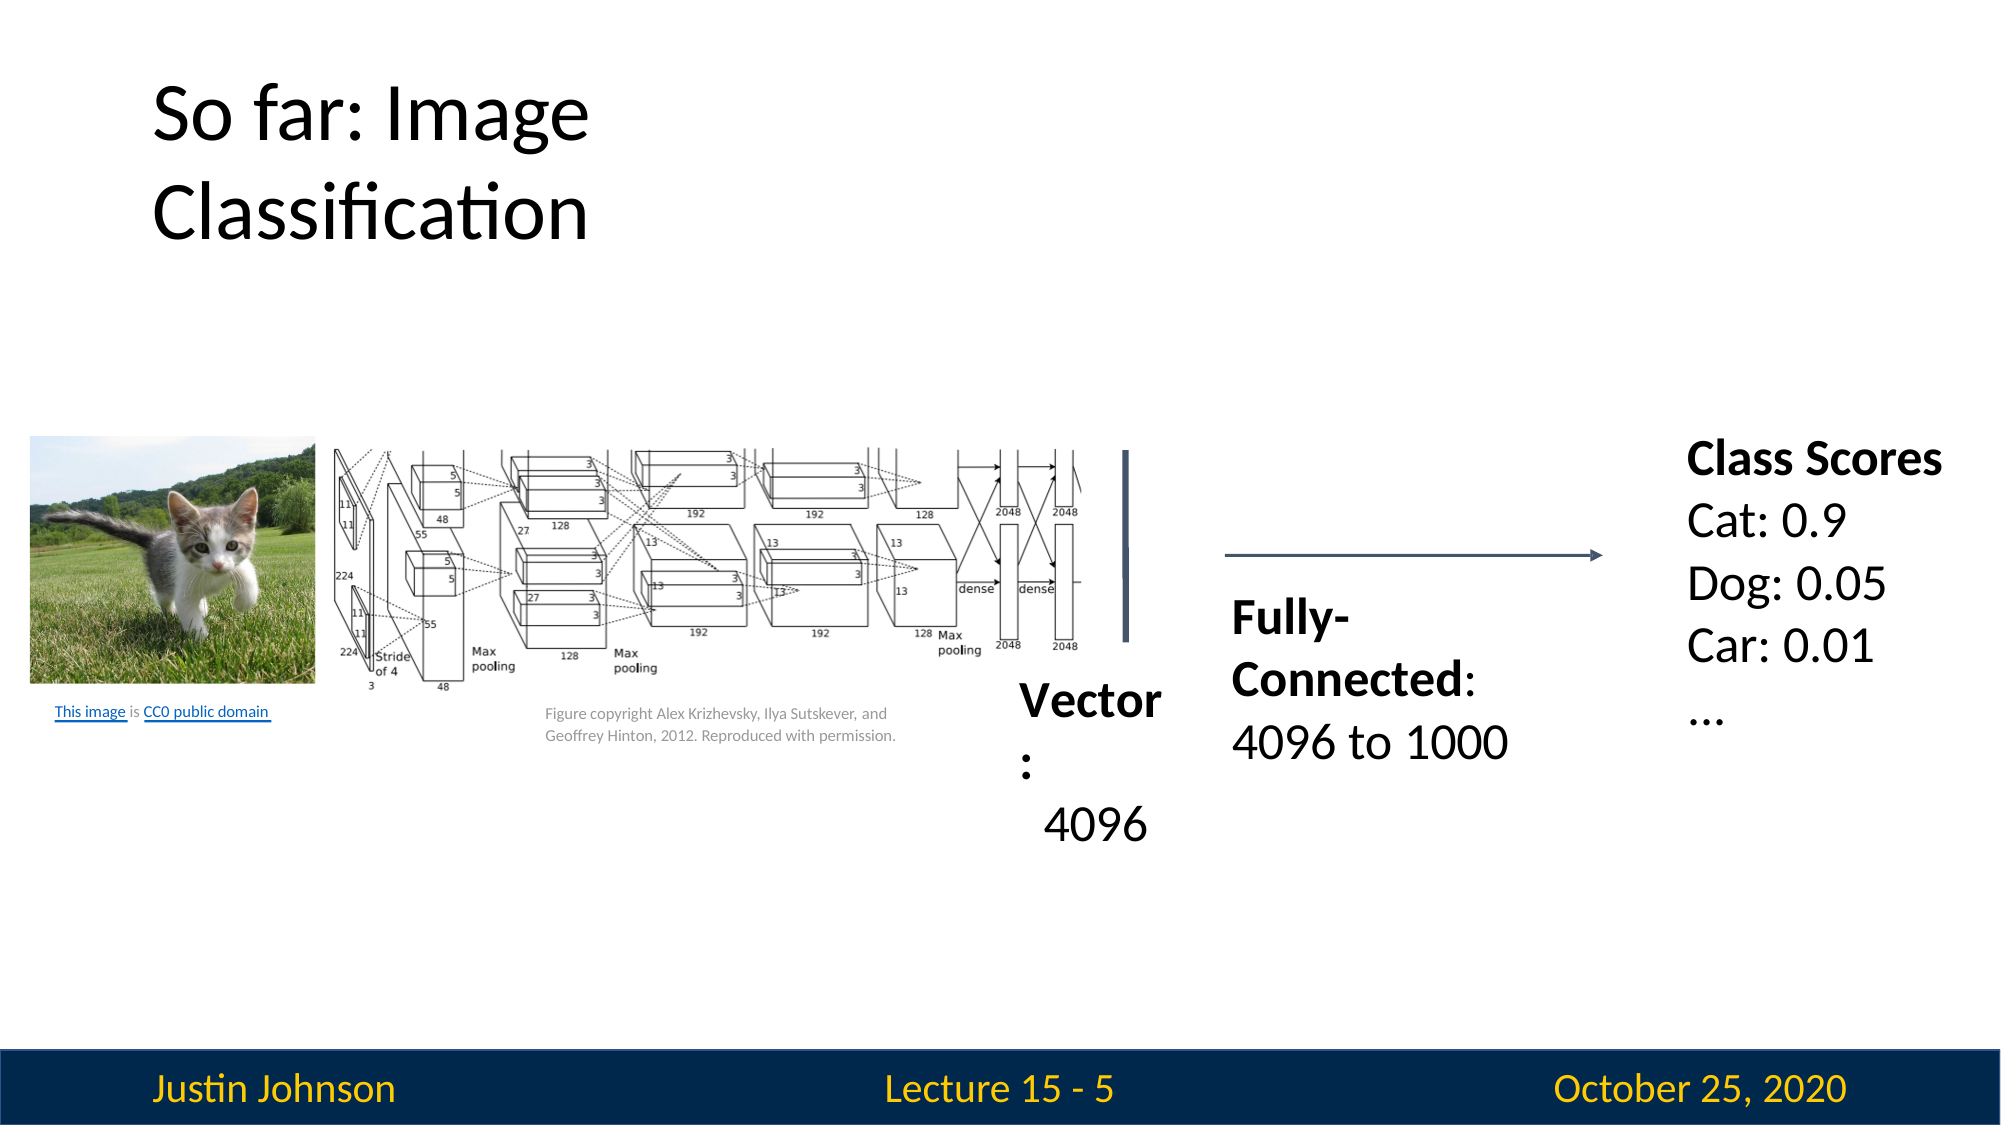

# So far: Image Classification
Class Scores
Cat: 0.9
Dog: 0.05
Car: 0.01
...

Fully-Connected:  4096 to 1000
Vector:
4096
Figure copyright Alex Krizhevsky, Ilya Sutskever, and  Geoffrey Hinton, 2012. Reproduced with permission.
This image is CC0 public domain

Justin Johnson
October 25, 2020
Lecture 15 - 5